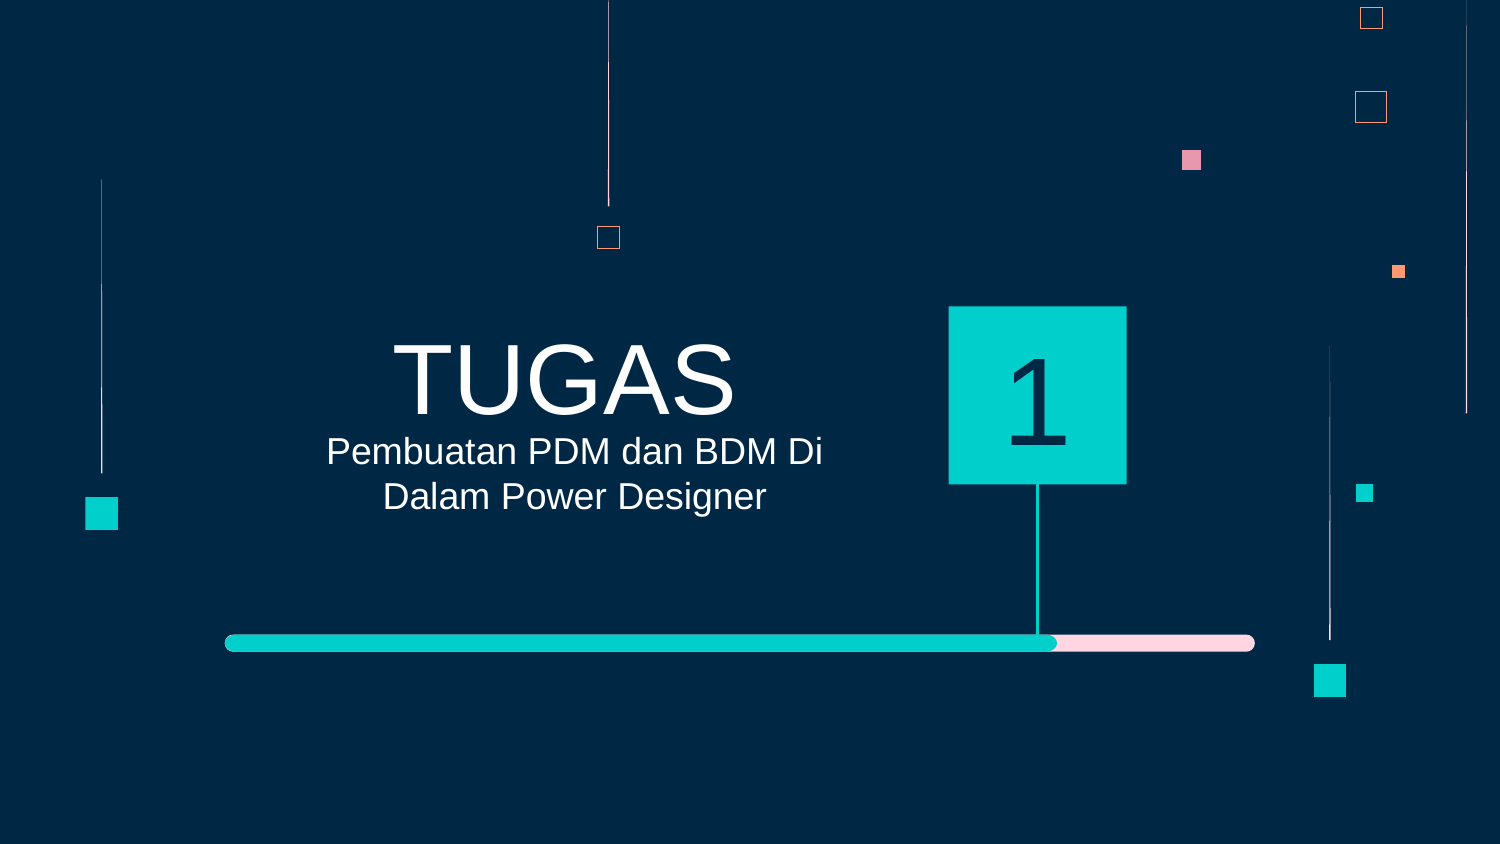

# TUGAS
1
Pembuatan PDM dan BDM Di Dalam Power Designer